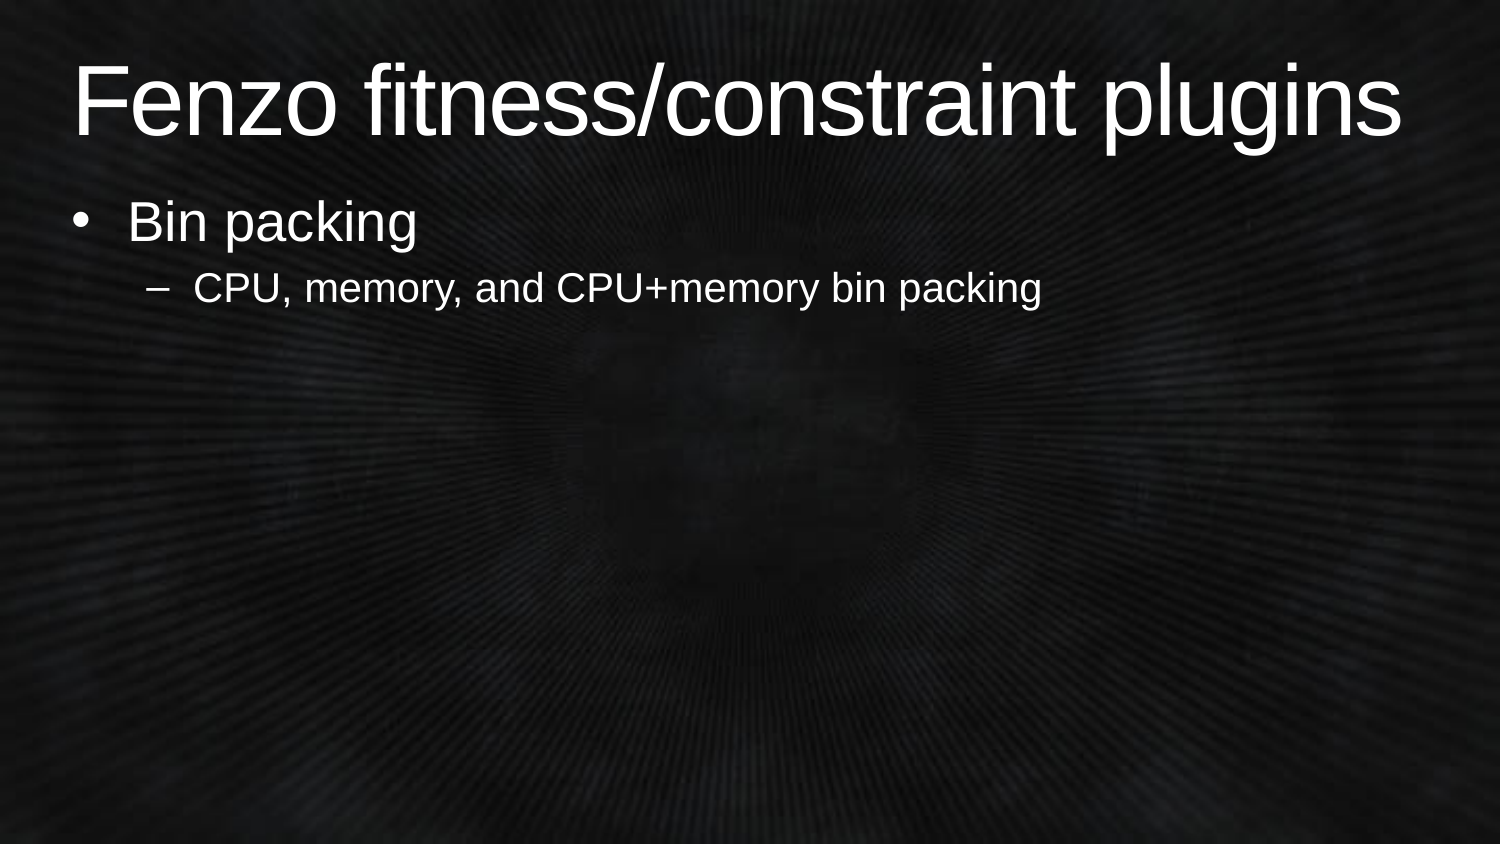

# Fenzo fitness/constraint plugins
Bin packing
CPU, memory, and CPU+memory bin packing